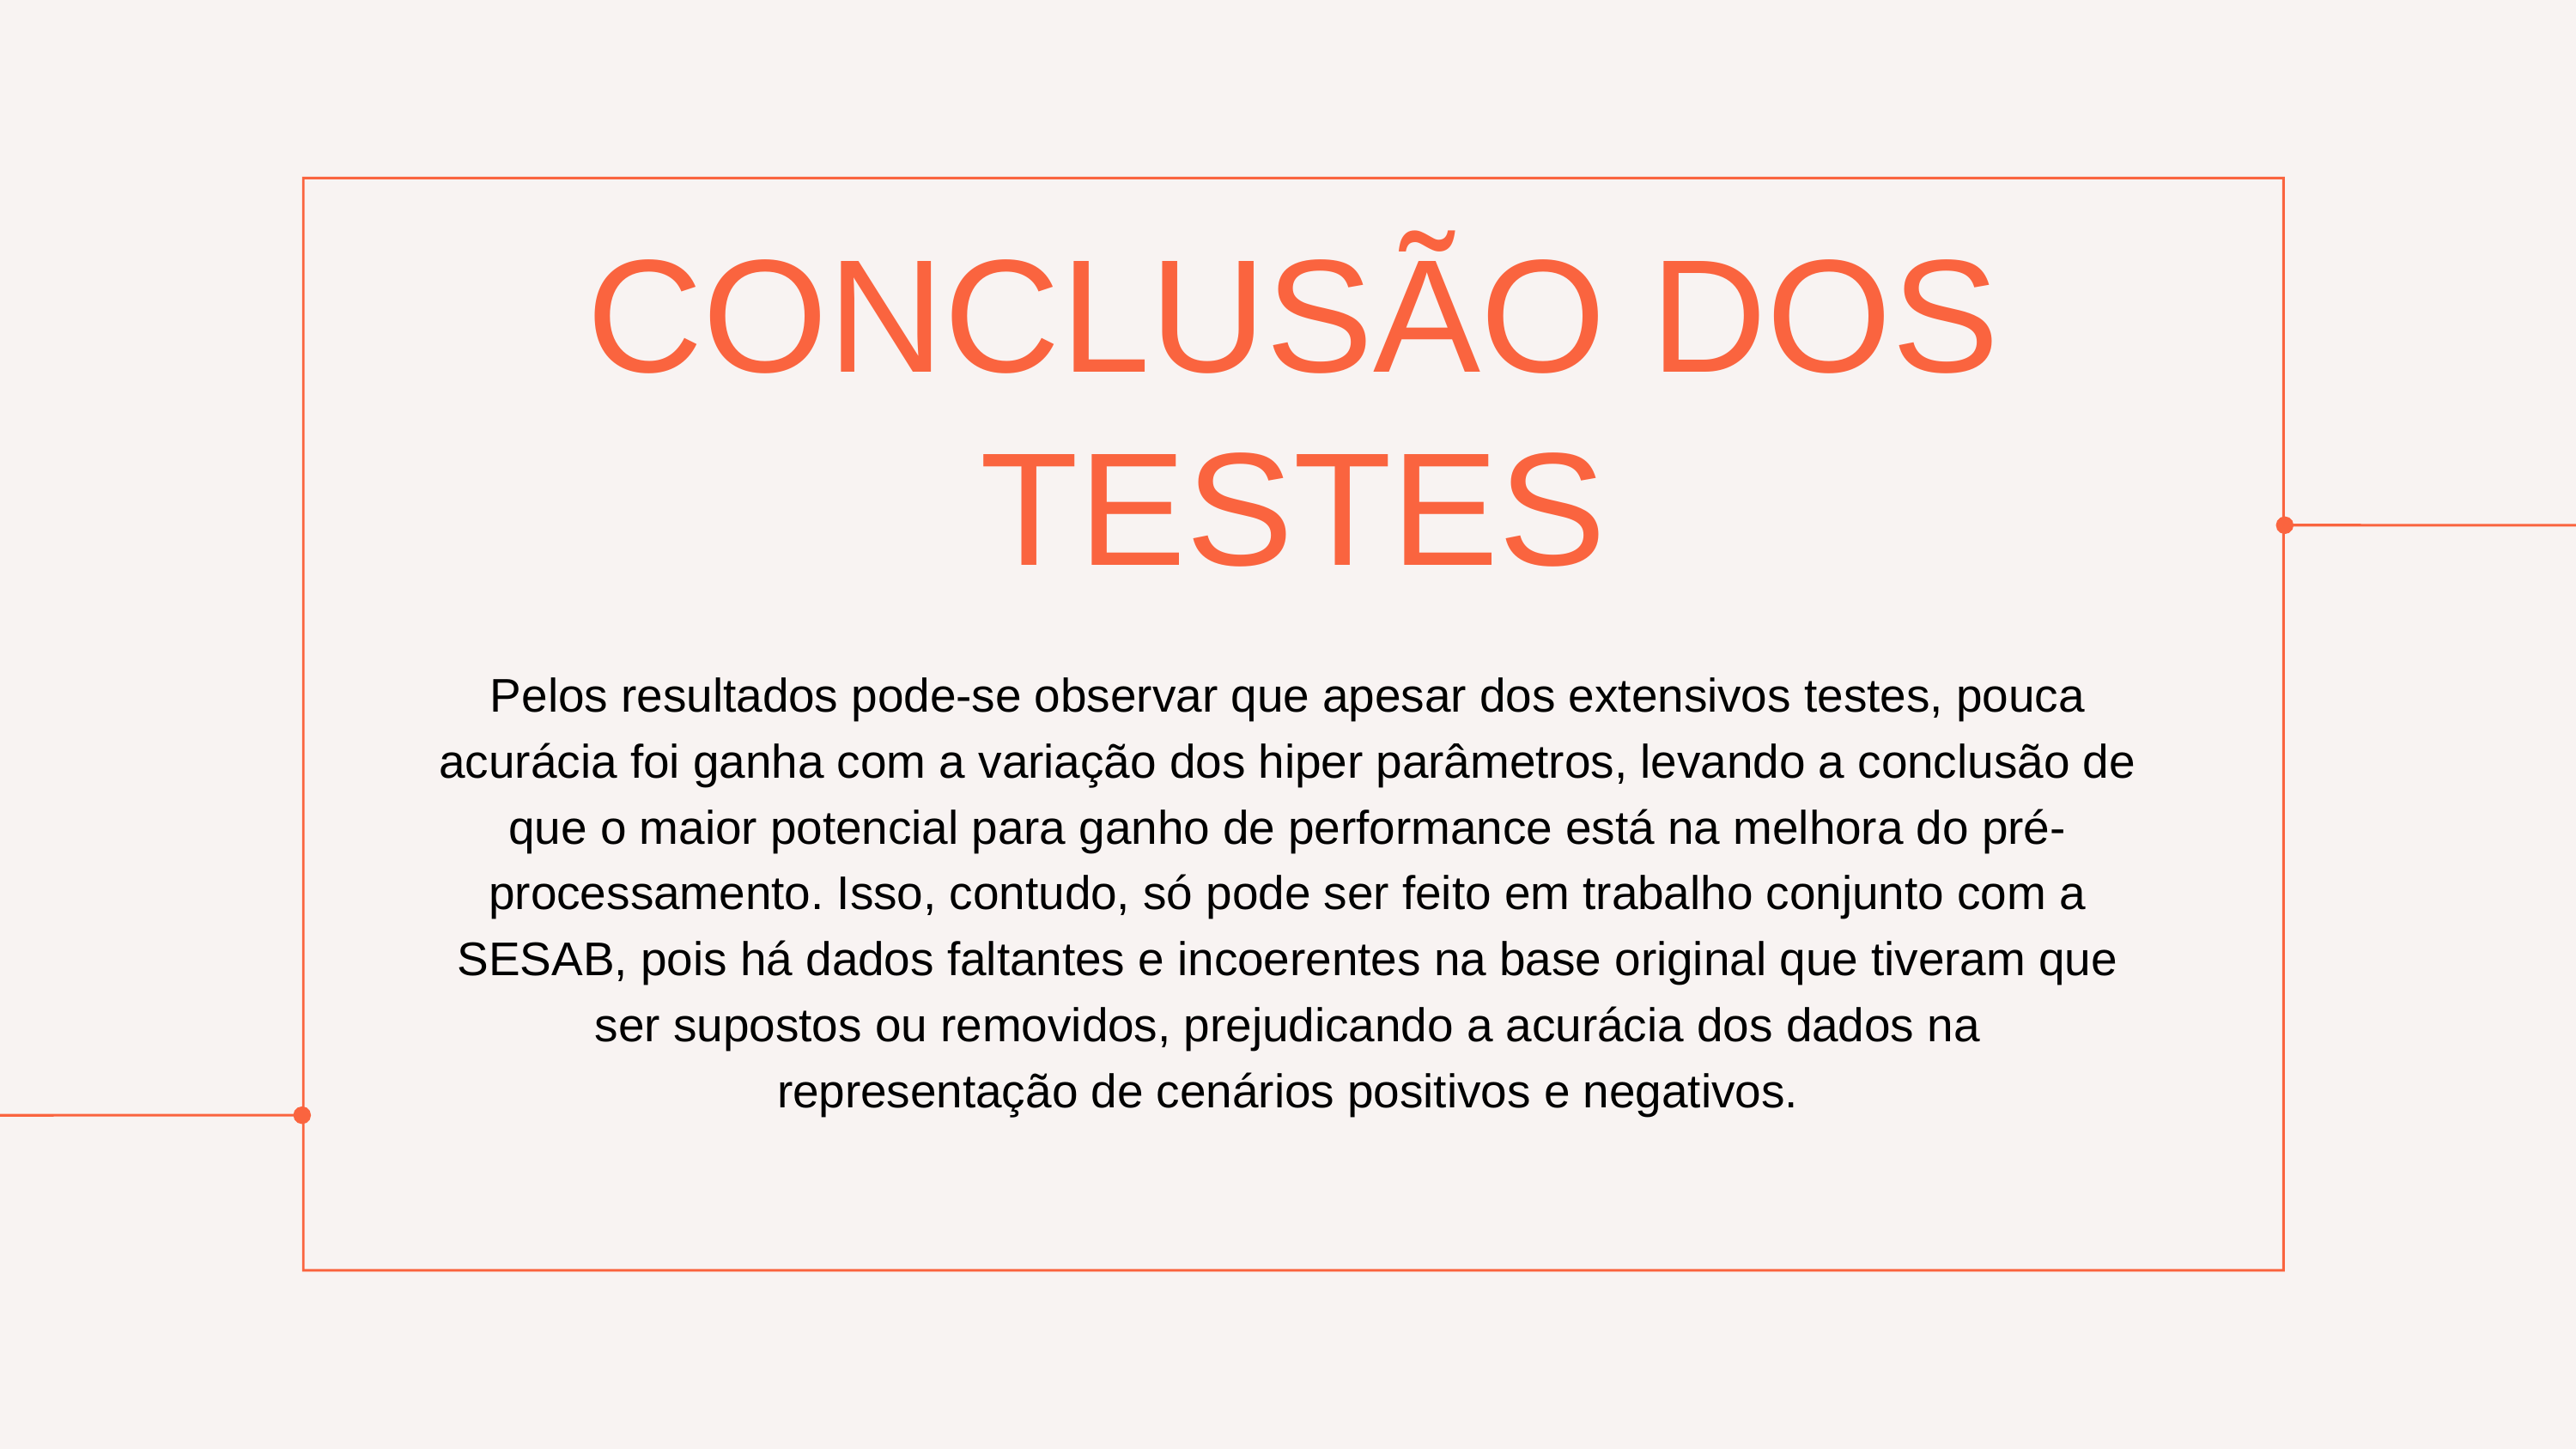

CONCLUSÃO DOS TESTES

Pelos resultados pode-se observar que apesar dos extensivos testes, pouca acurácia foi ganha com a variação dos hiper parâmetros, levando a conclusão de que o maior potencial para ganho de performance está na melhora do pré-processamento. Isso, contudo, só pode ser feito em trabalho conjunto com a SESAB, pois há dados faltantes e incoerentes na base original que tiveram que ser supostos ou removidos, prejudicando a acurácia dos dados na representação de cenários positivos e negativos.